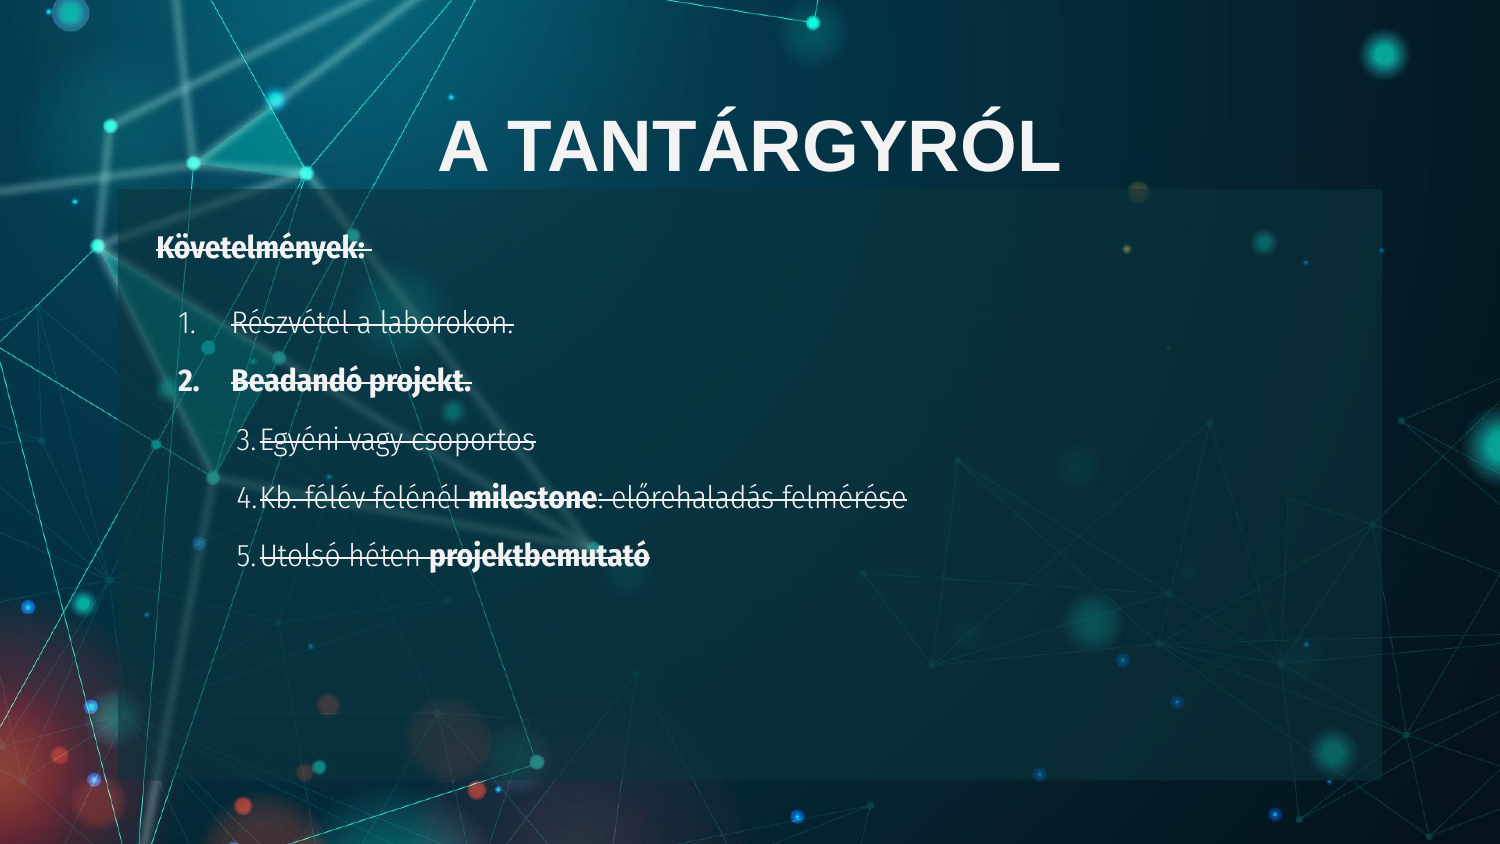

# A TANTÁRGYRÓL
Követelmények:

Részvétel a laborokon.
Beadandó projekt.
Egyéni vagy csoportos
Kb. félév felénél milestone: előrehaladás felmérése
Utolsó héten projektbemutató